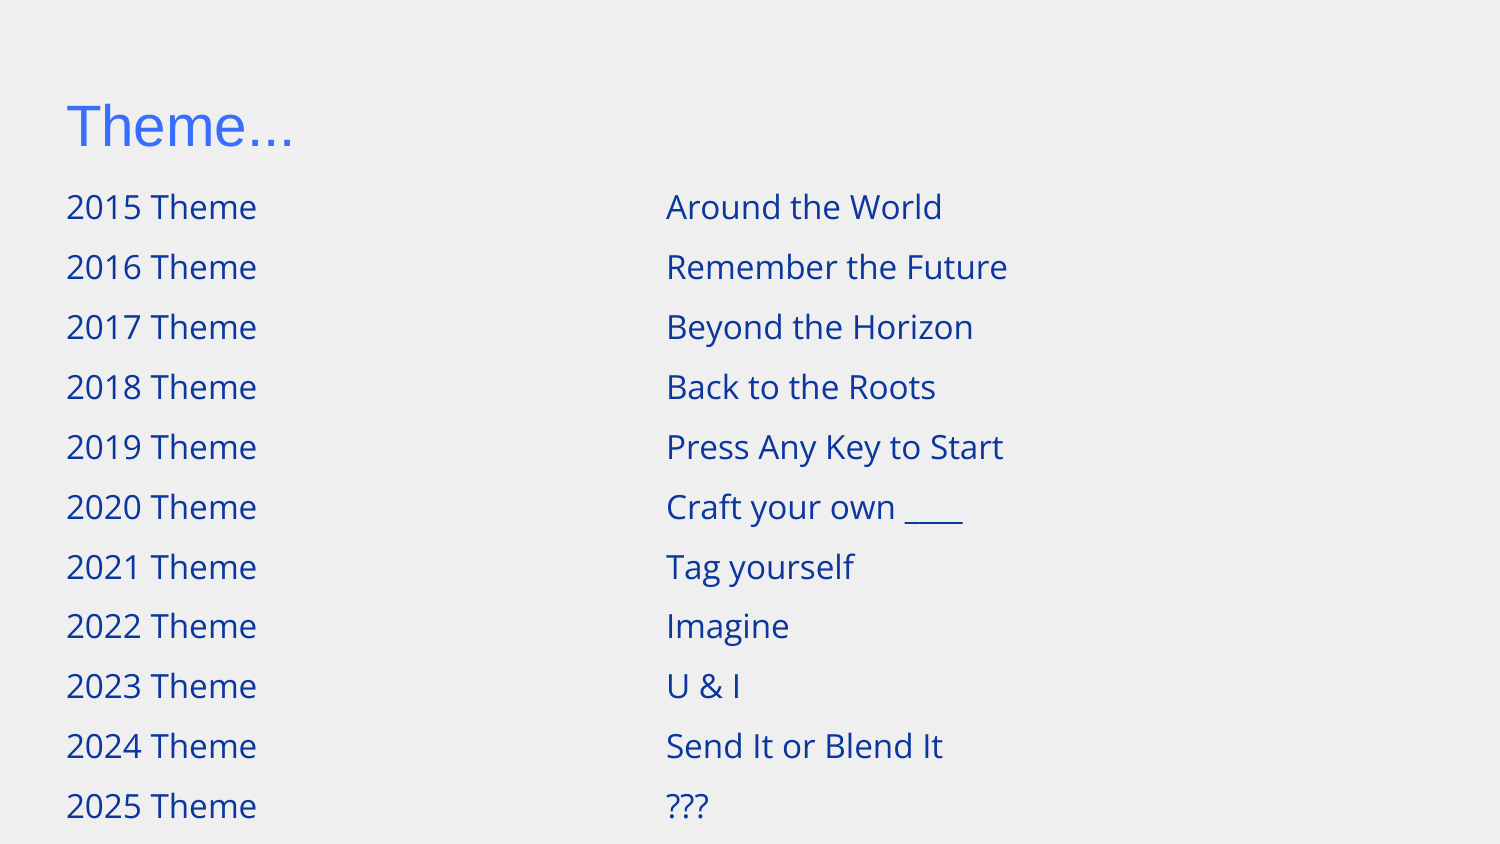

# Theme...
2015 Theme			Around the World
2016 Theme			Remember the Future
2017 Theme			Beyond the Horizon
2018 Theme			Back to the Roots
2019 Theme			Press Any Key to Start
2020 Theme			Craft your own ____
2021 Theme			Tag yourself
2022 Theme 			Imagine
2023 Theme			U & I
2024 Theme			Send It or Blend It
2025 Theme 			???